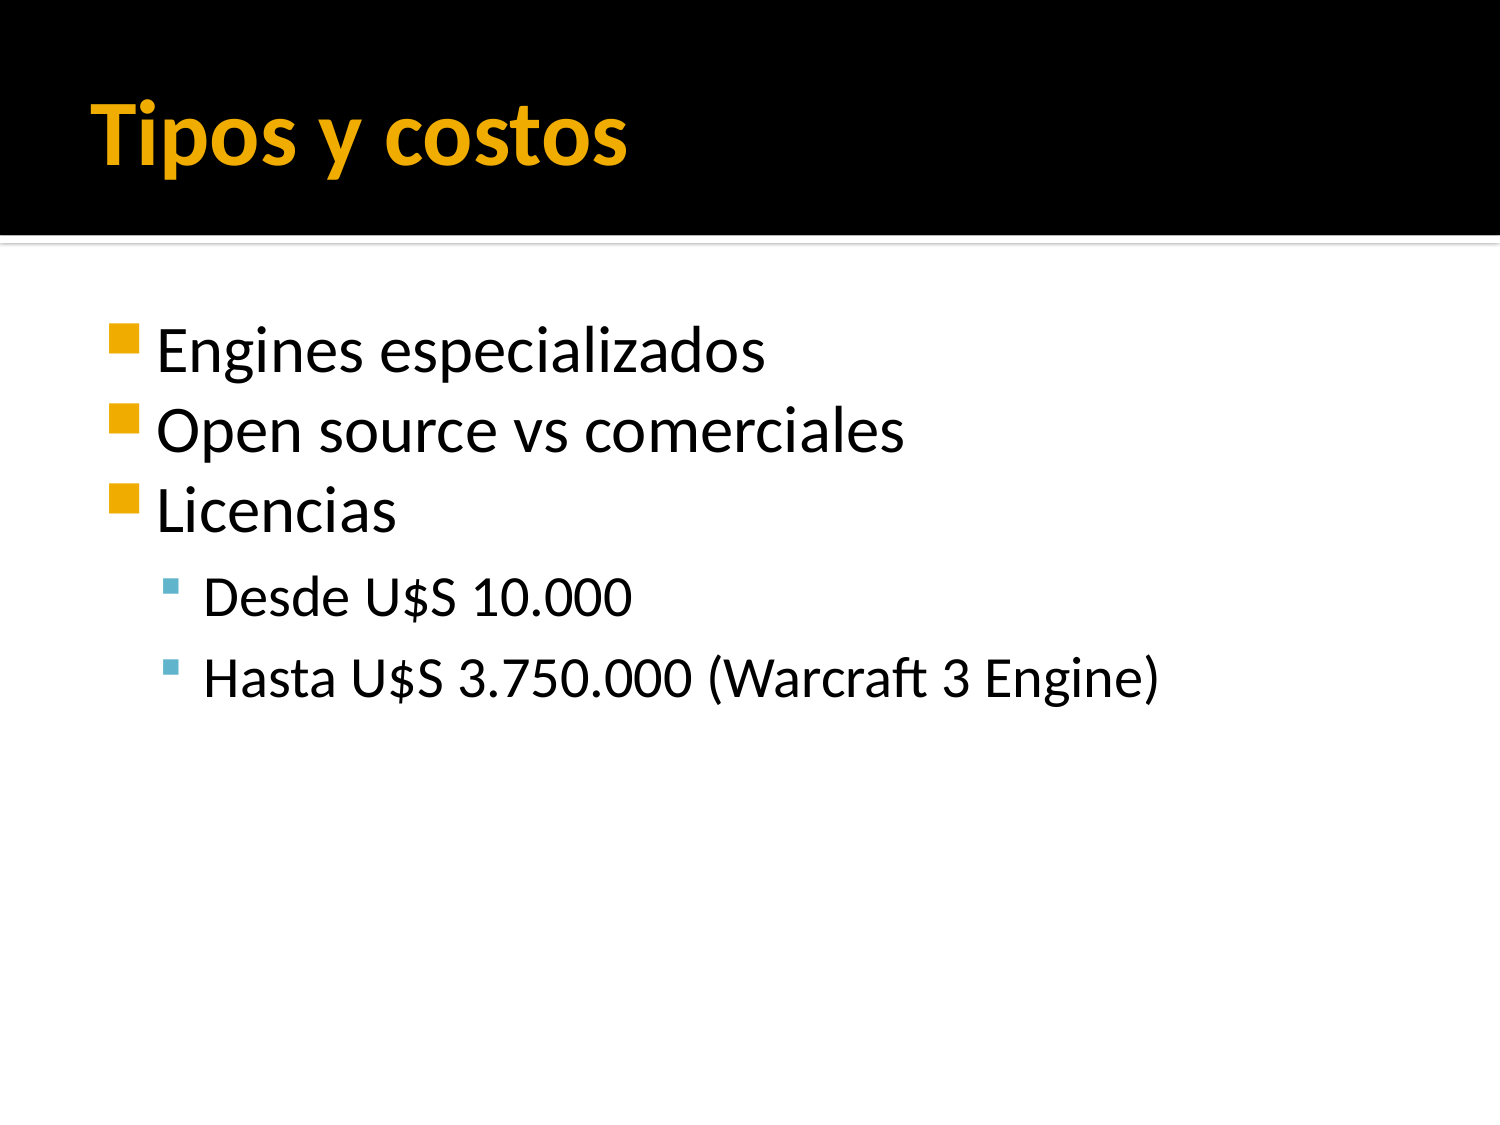

# Tipos y costos
Engines especializados
Open source vs comerciales
Licencias
Desde U$S 10.000
Hasta U$S 3.750.000 (Warcraft 3 Engine)